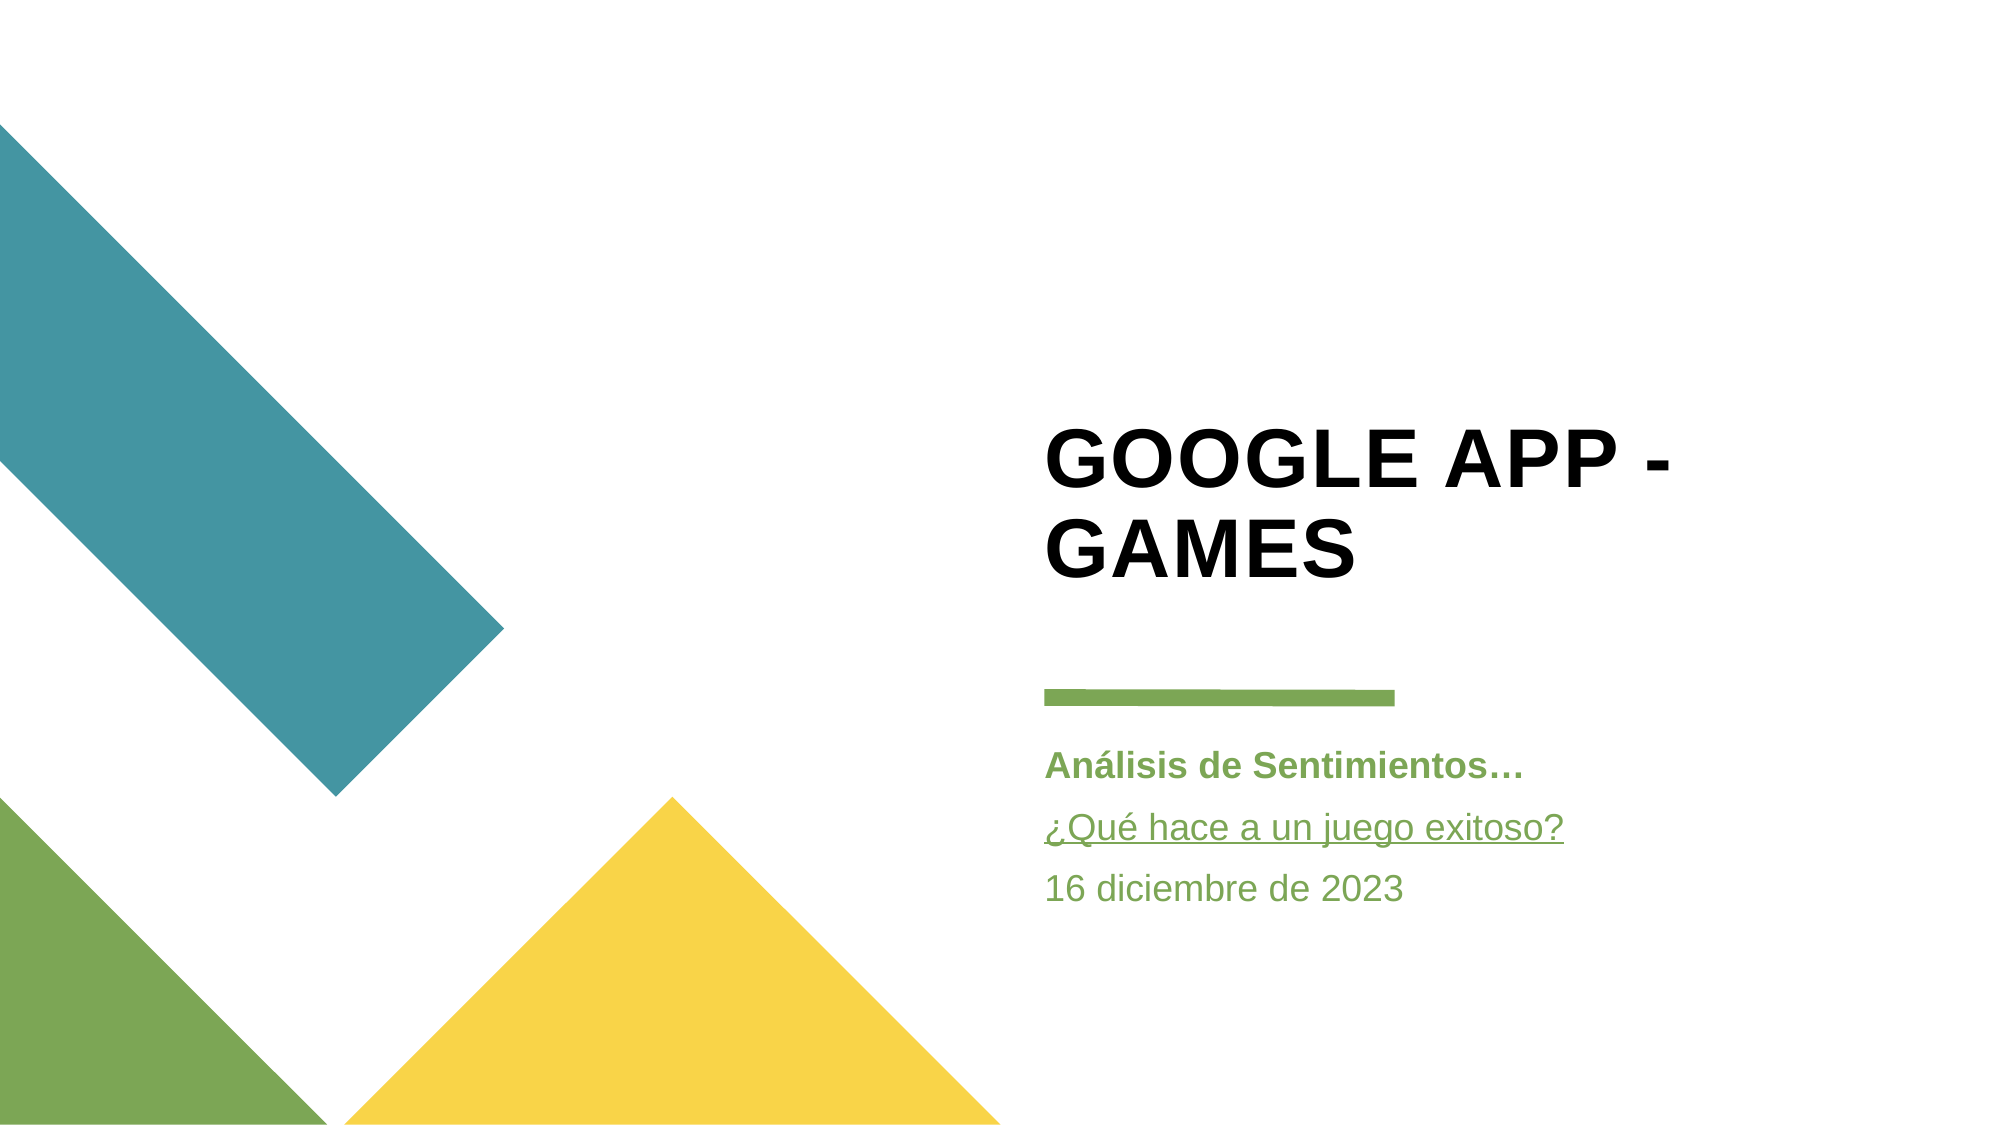

# GOOGLE APP - GAMES
Análisis de Sentimientos…
¿Qué hace a un juego exitoso?
16 diciembre de 2023